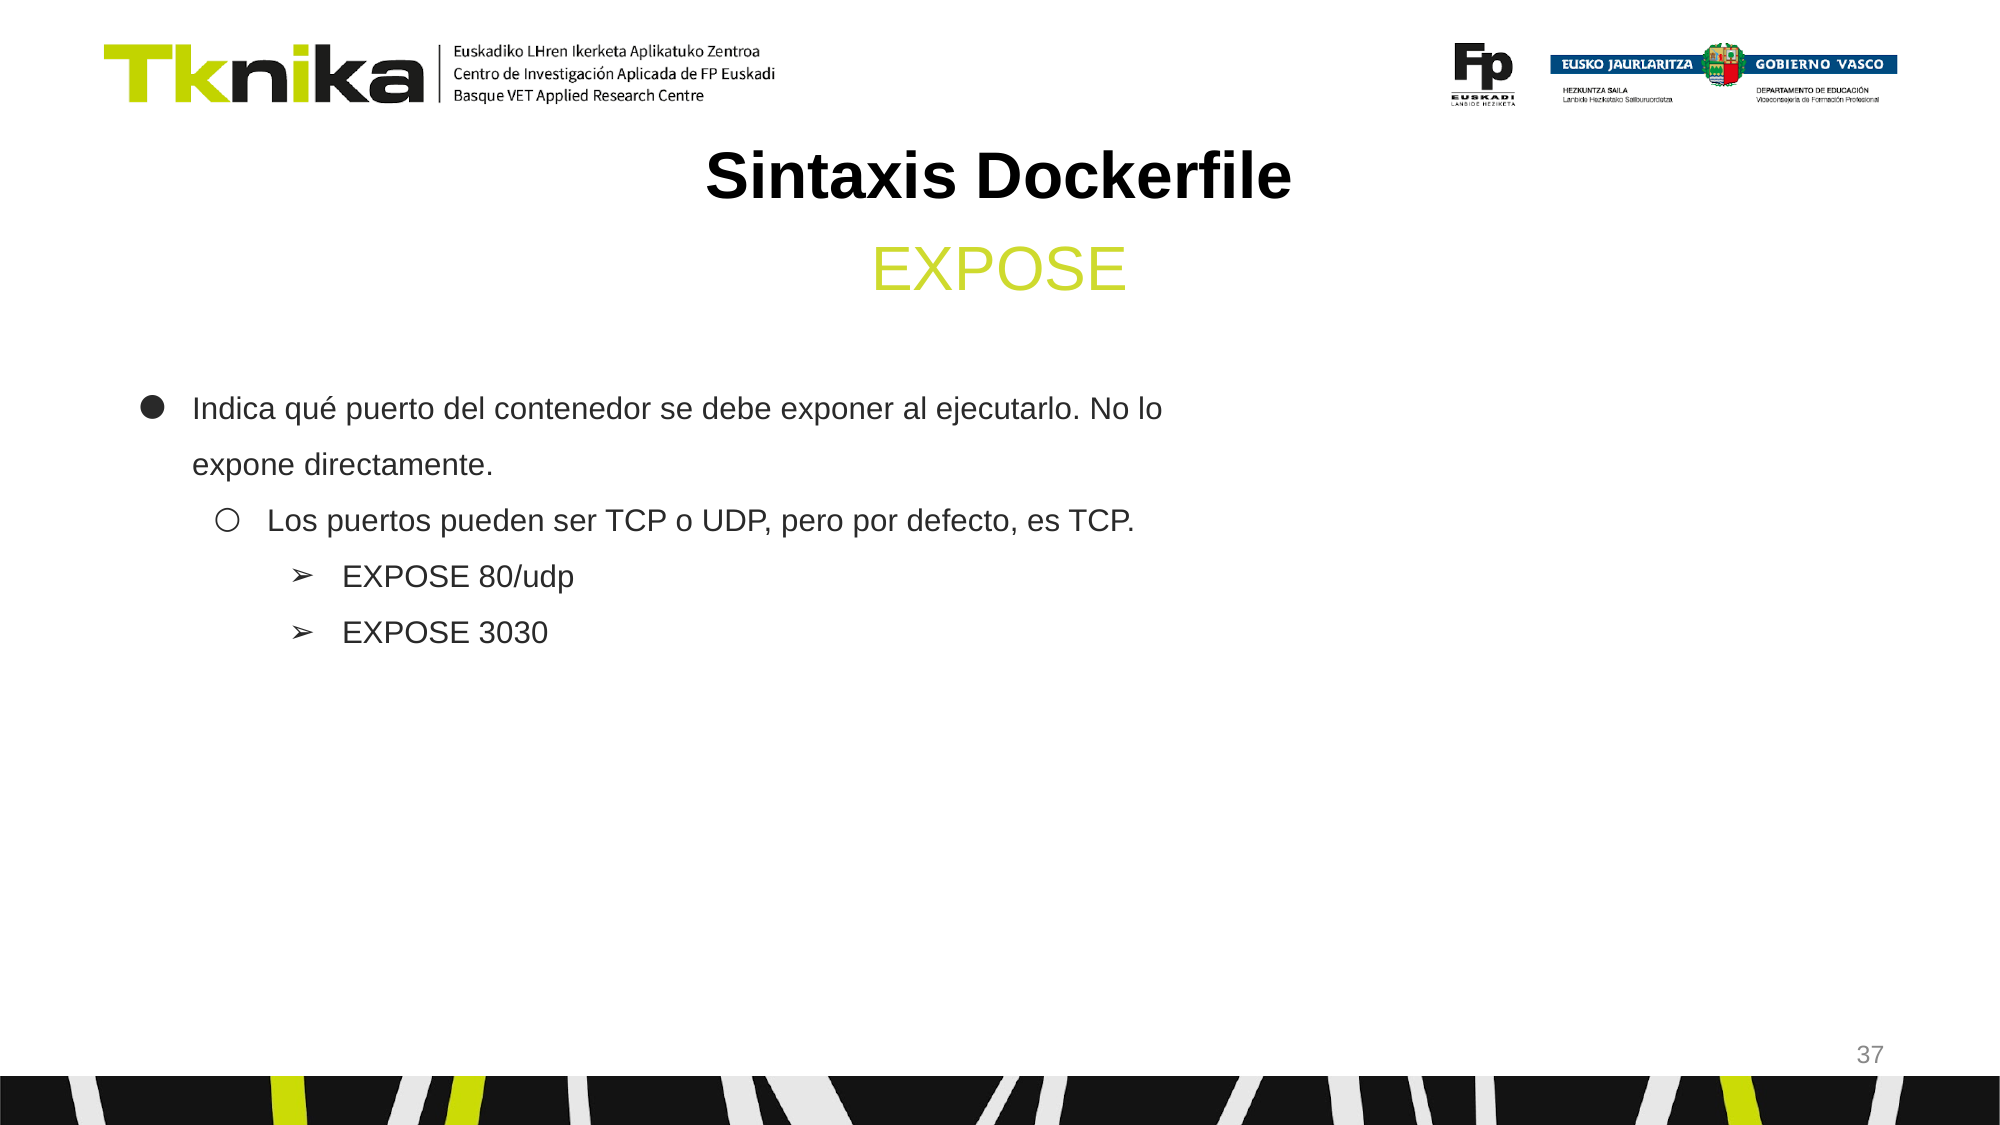

# Sintaxis Dockerfile
EXPOSE
Indica qué puerto del contenedor se debe exponer al ejecutarlo. No lo expone directamente.
Los puertos pueden ser TCP o UDP, pero por defecto, es TCP.
EXPOSE 80/udp
EXPOSE 3030

37